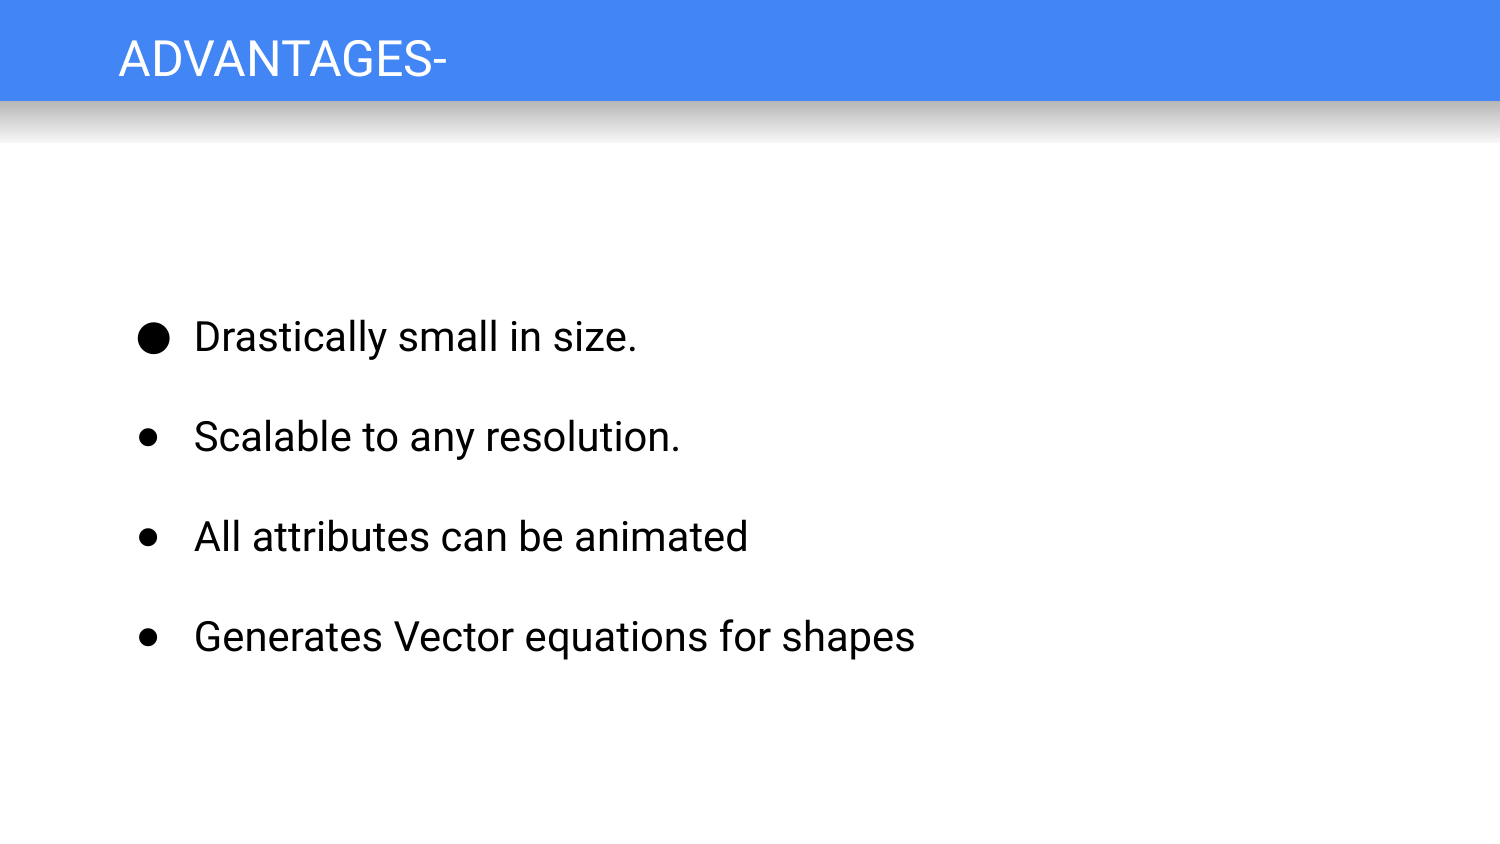

ADVANTAGES-

Drastically small in size.
Scalable to any resolution.
All attributes can be animated
Generates Vector equations for shapes